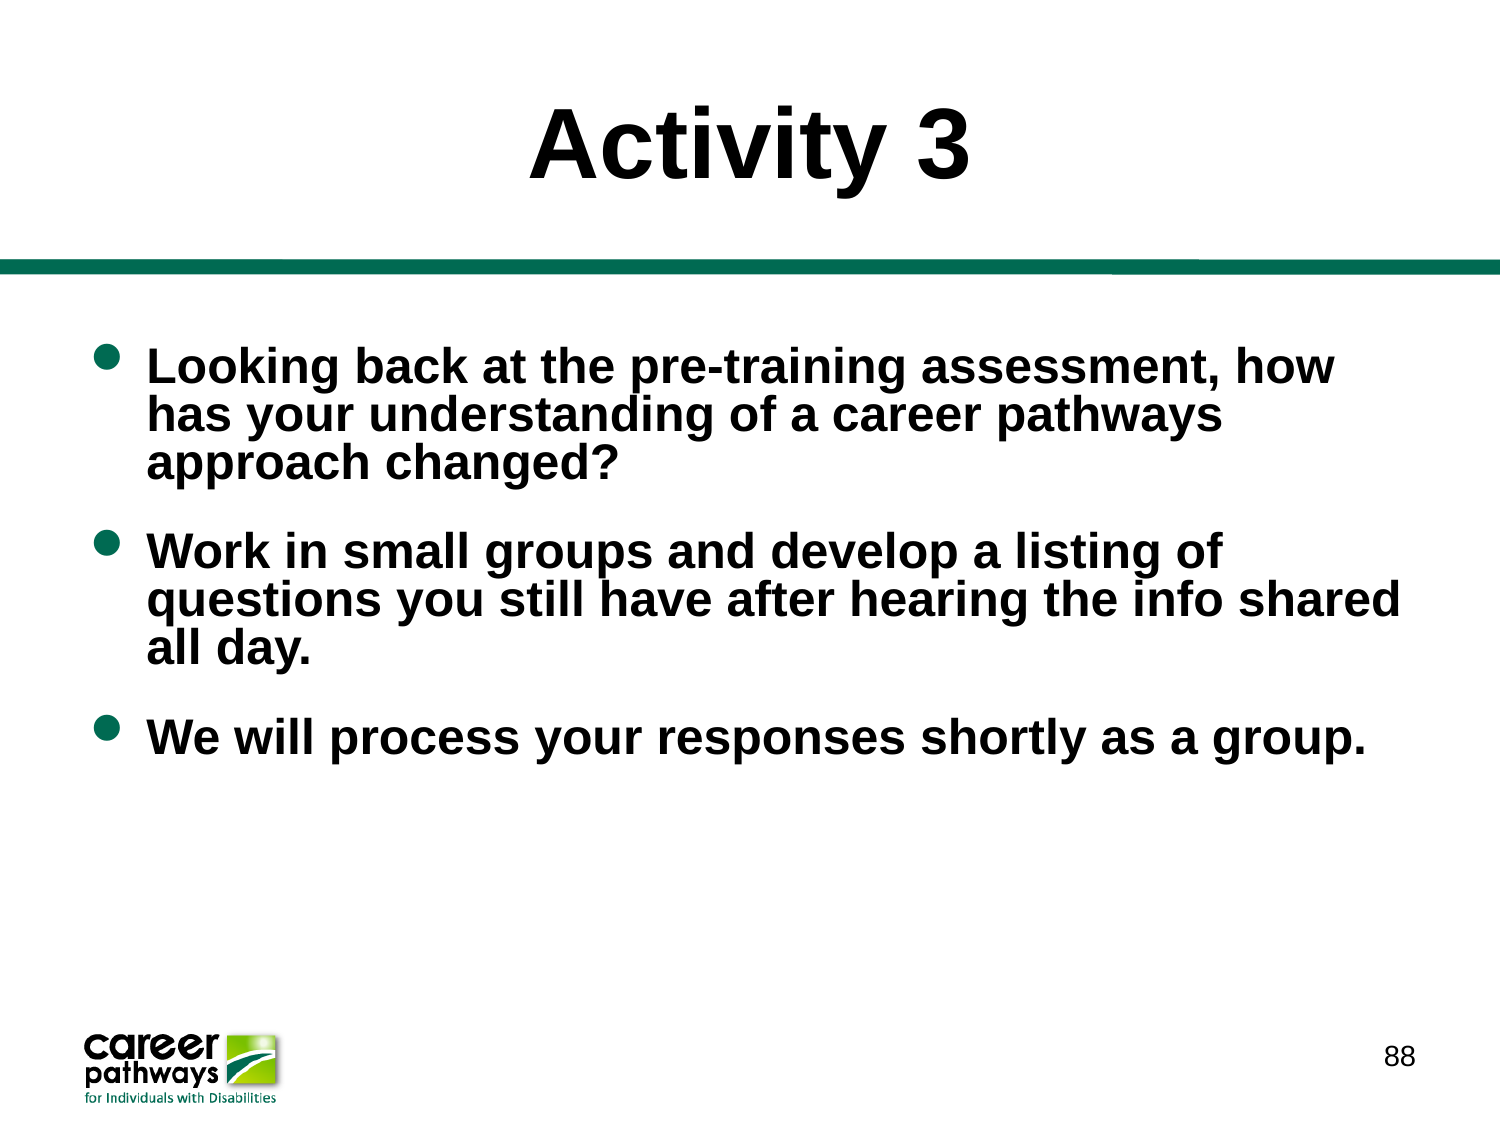

# Activity 3
Looking back at the pre-training assessment, how has your understanding of a career pathways approach changed?
Work in small groups and develop a listing of questions you still have after hearing the info shared all day.
We will process your responses shortly as a group.
88